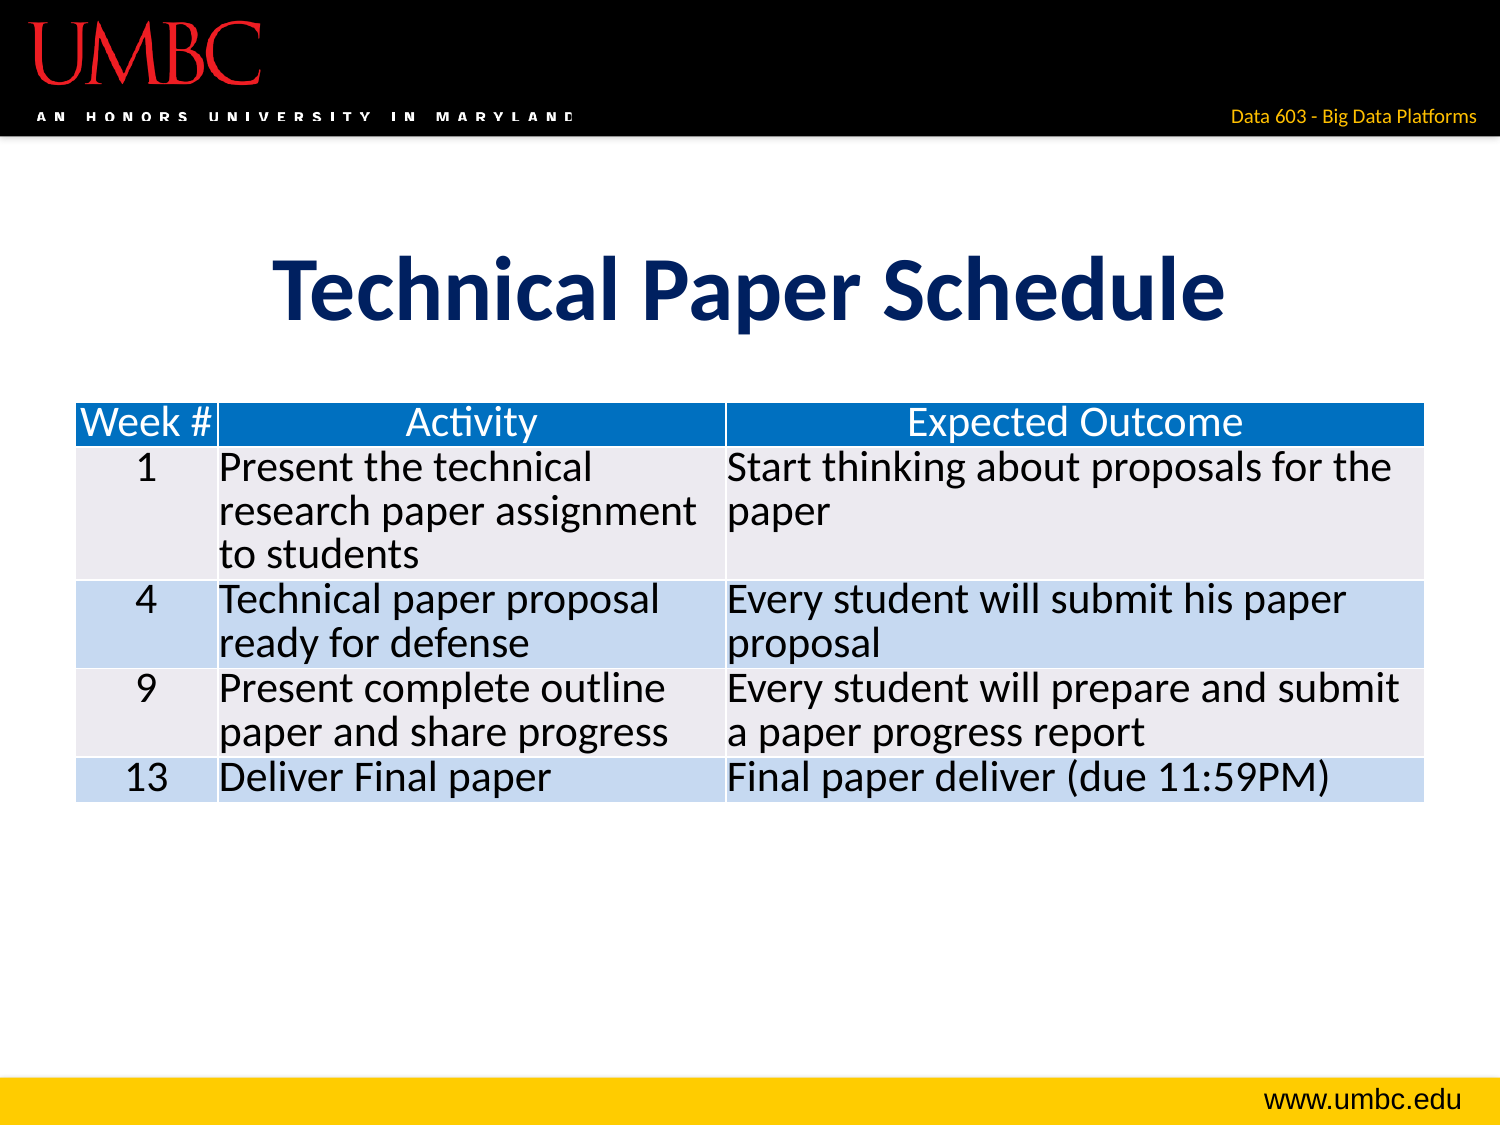

# Technical Paper Schedule
| Week # | Activity | Expected Outcome |
| --- | --- | --- |
| 1 | Present the technical research paper assignment to students | Start thinking about proposals for the paper |
| 4 | Technical paper proposal ready for defense | Every student will submit his paper proposal |
| 9 | Present complete outline paper and share progress | Every student will prepare and submit a paper progress report |
| 13 | Deliver Final paper | Final paper deliver (due 11:59PM) |